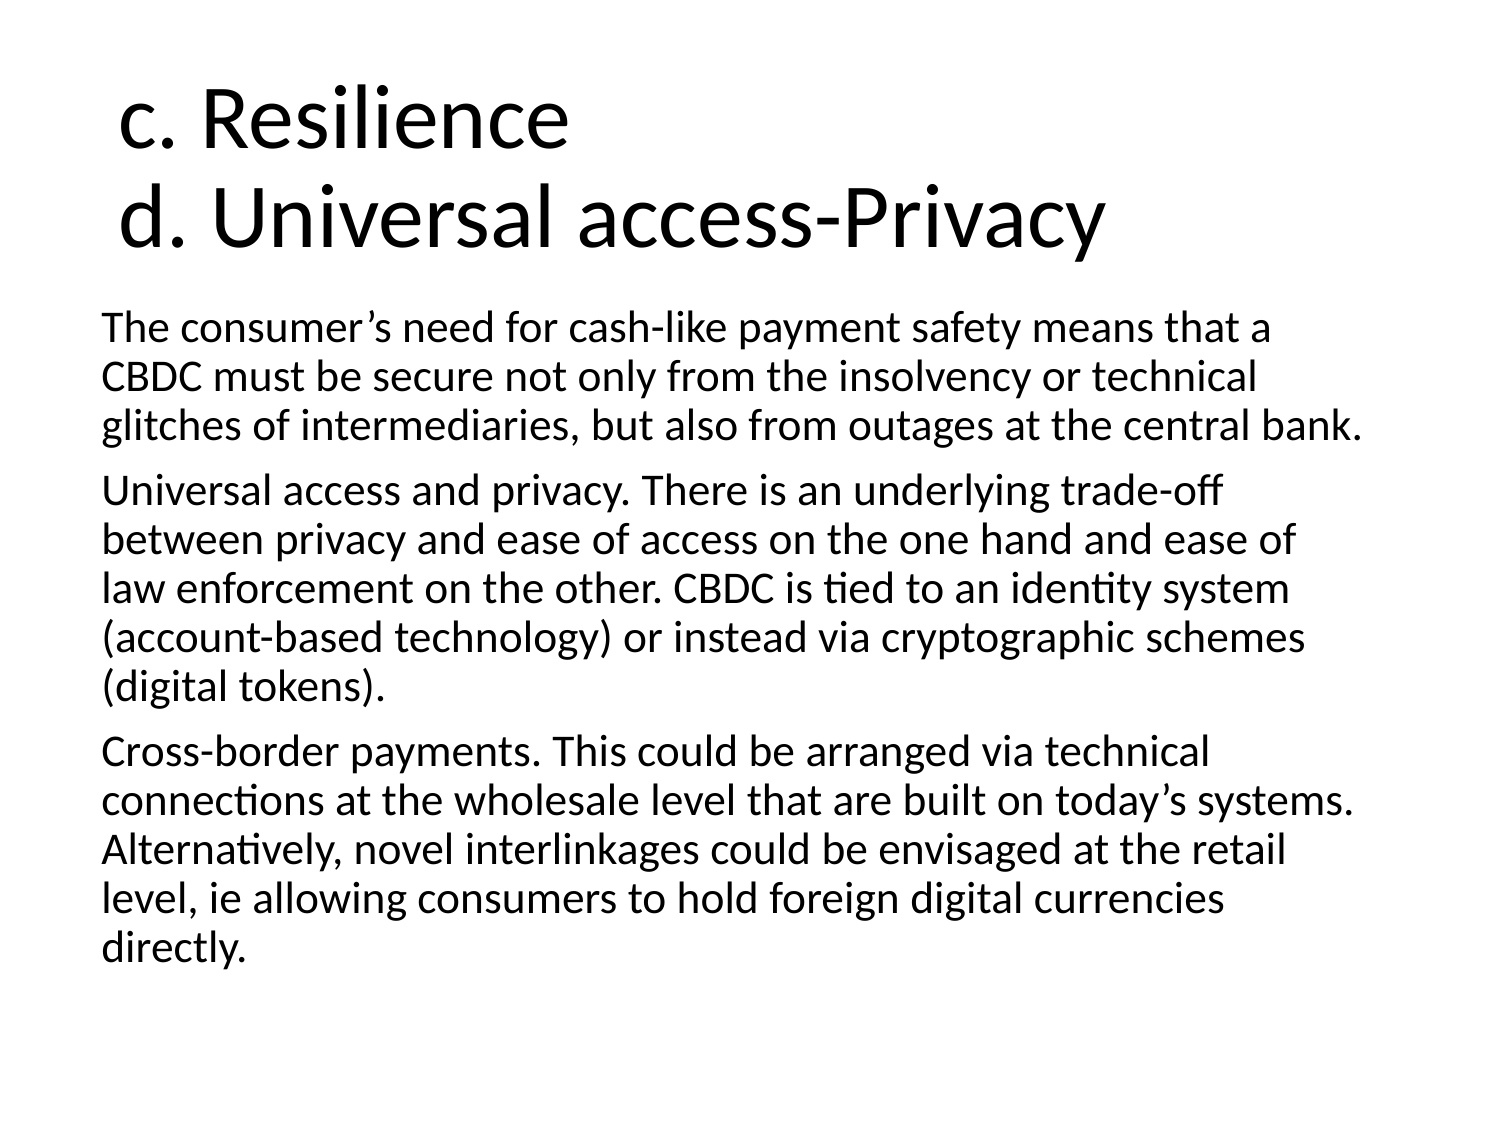

# c. Resilience d. Universal access-Privacy
The consumer’s need for cash-like payment safety means that a CBDC must be secure not only from the insolvency or technical glitches of intermediaries, but also from outages at the central bank.
Universal access and privacy. There is an underlying trade-off between privacy and ease of access on the one hand and ease of law enforcement on the other. CBDC is tied to an identity system (account-based technology) or instead via cryptographic schemes (digital tokens).
Cross-border payments. This could be arranged via technical connections at the wholesale level that are built on today’s systems. Alternatively, novel interlinkages could be envisaged at the retail level, ie allowing consumers to hold foreign digital currencies directly.